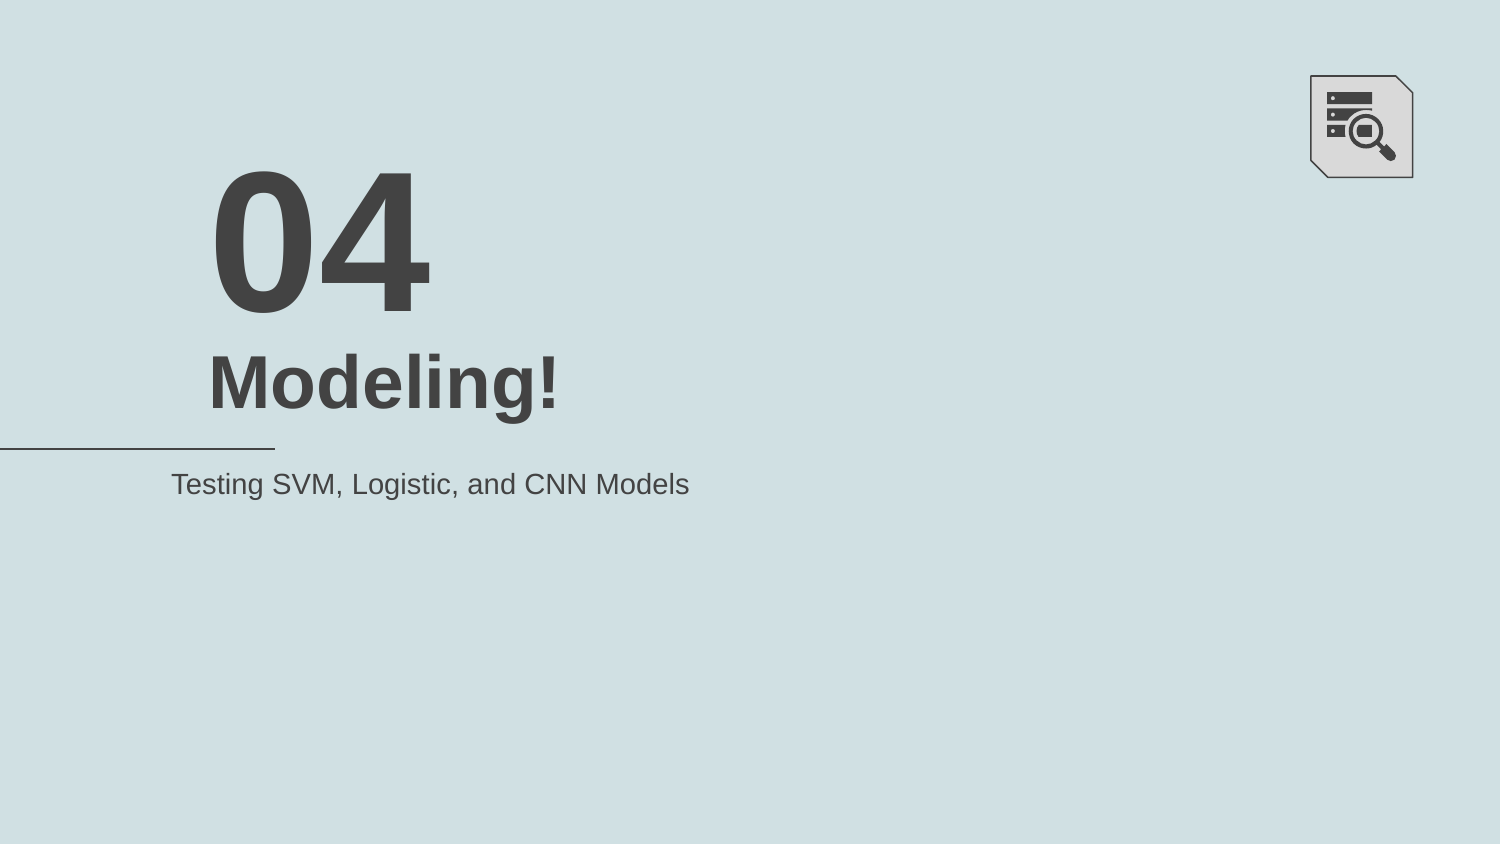

04
# Modeling!
Testing SVM, Logistic, and CNN Models